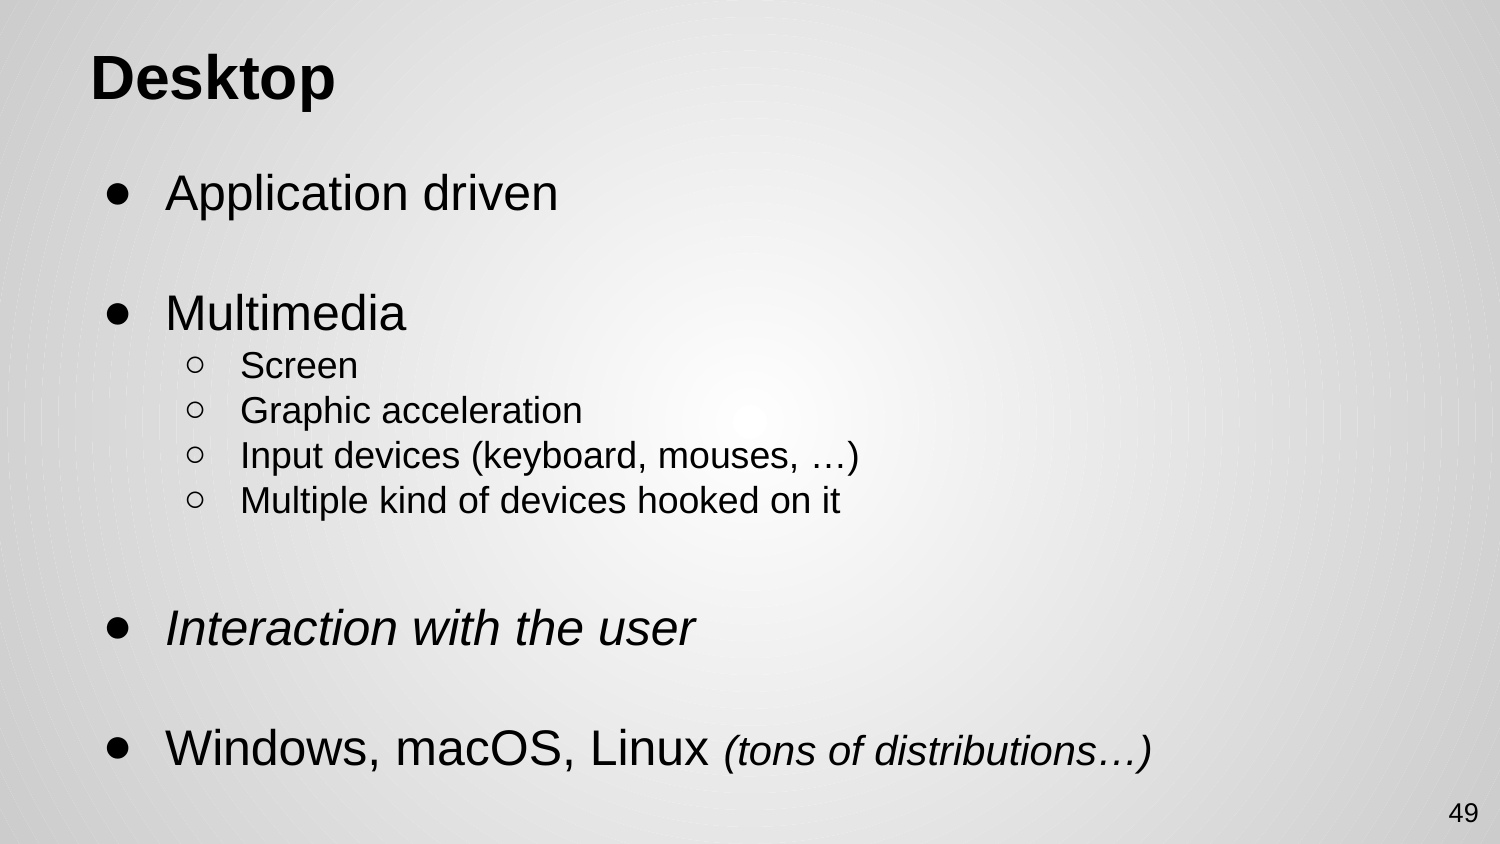

# Desktop
Application driven

Multimedia
Screen
Graphic acceleration
Input devices (keyboard, mouses, …)
Multiple kind of devices hooked on it

Interaction with the user

Windows, macOS, Linux (tons of distributions…)
49